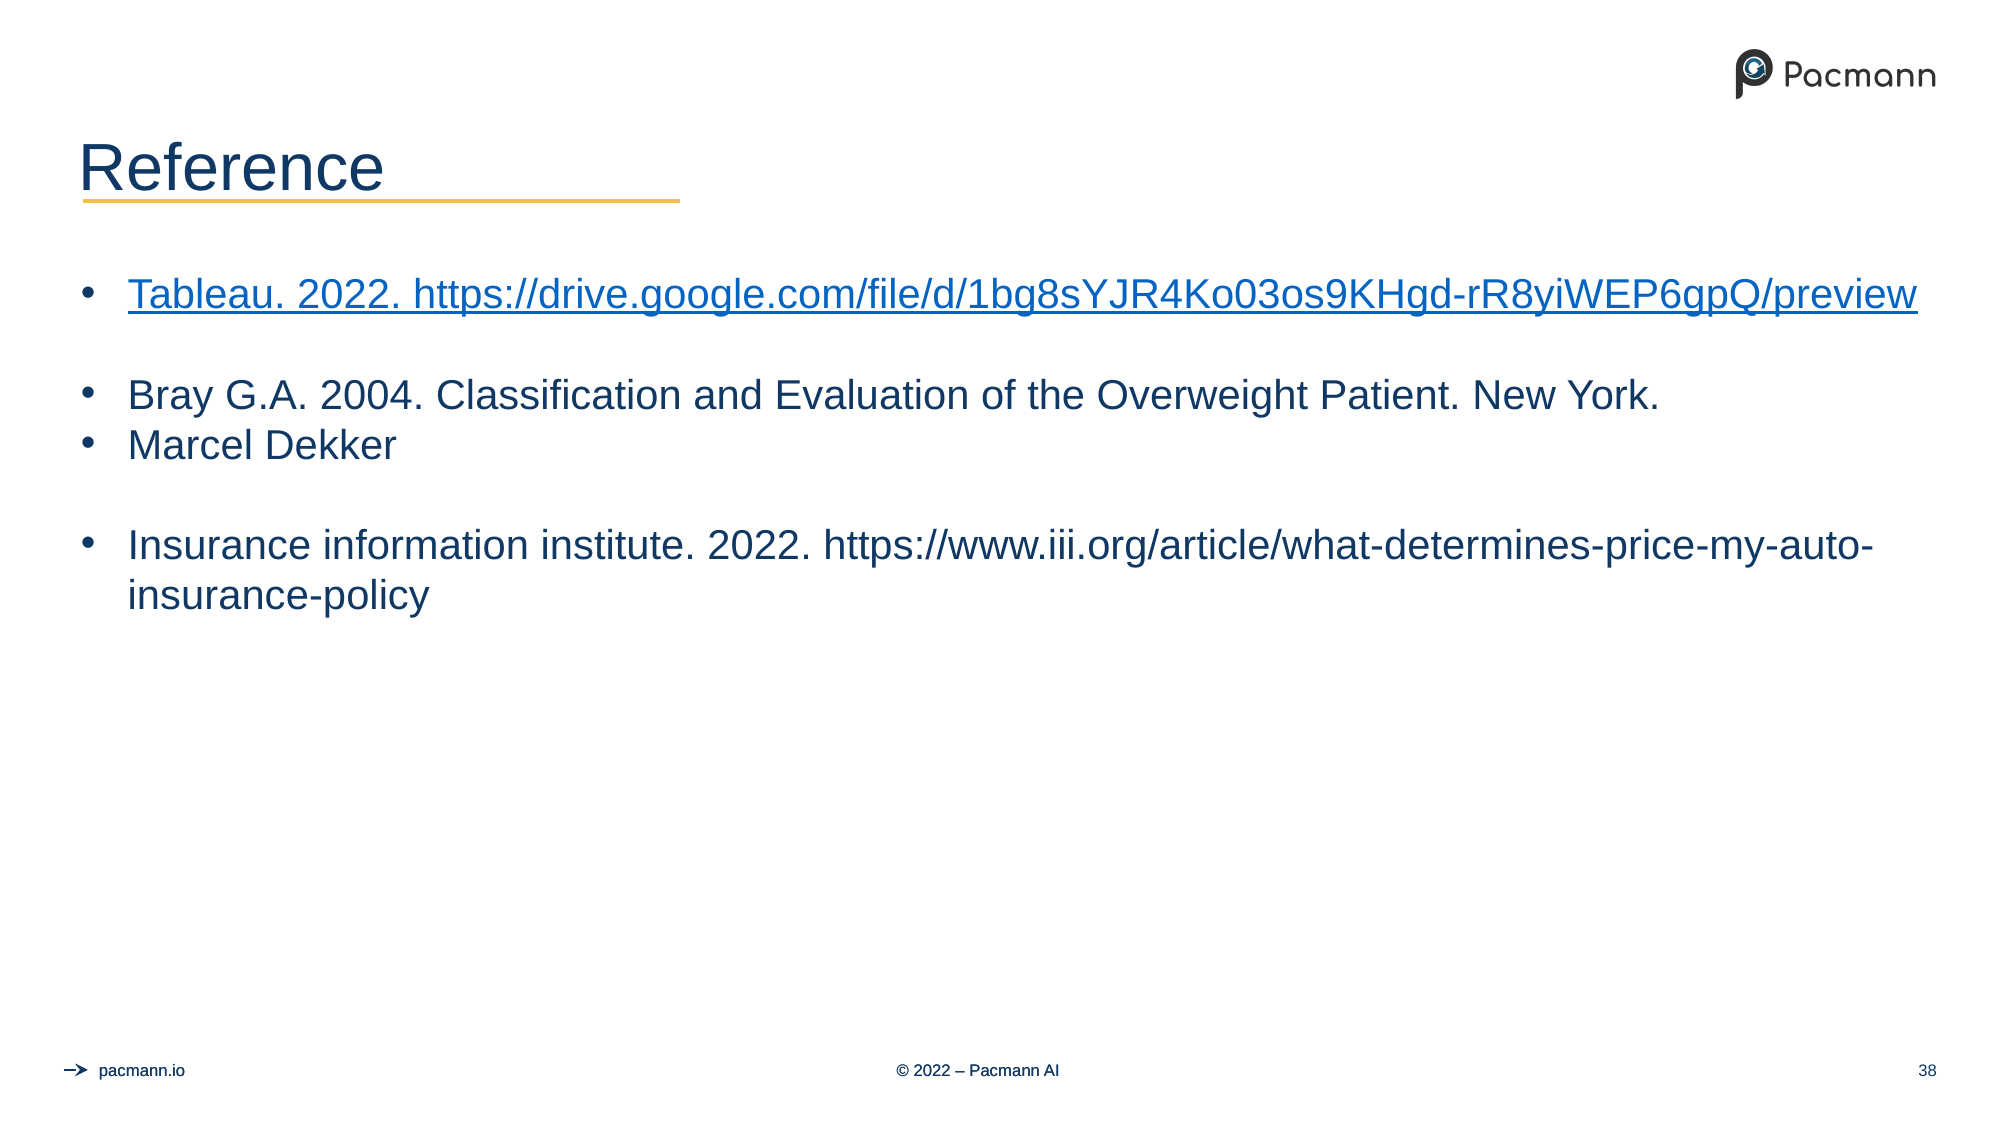

# Reference
Tableau. 2022. https://drive.google.com/file/d/1bg8sYJR4Ko03os9KHgd-rR8yiWEP6gpQ/preview

Bray G.A. 2004. Classification and Evaluation of the Overweight Patient. New York.
Marcel Dekker

Insurance information institute. 2022. https://www.iii.org/article/what-determines-price-my-auto-insurance-policy